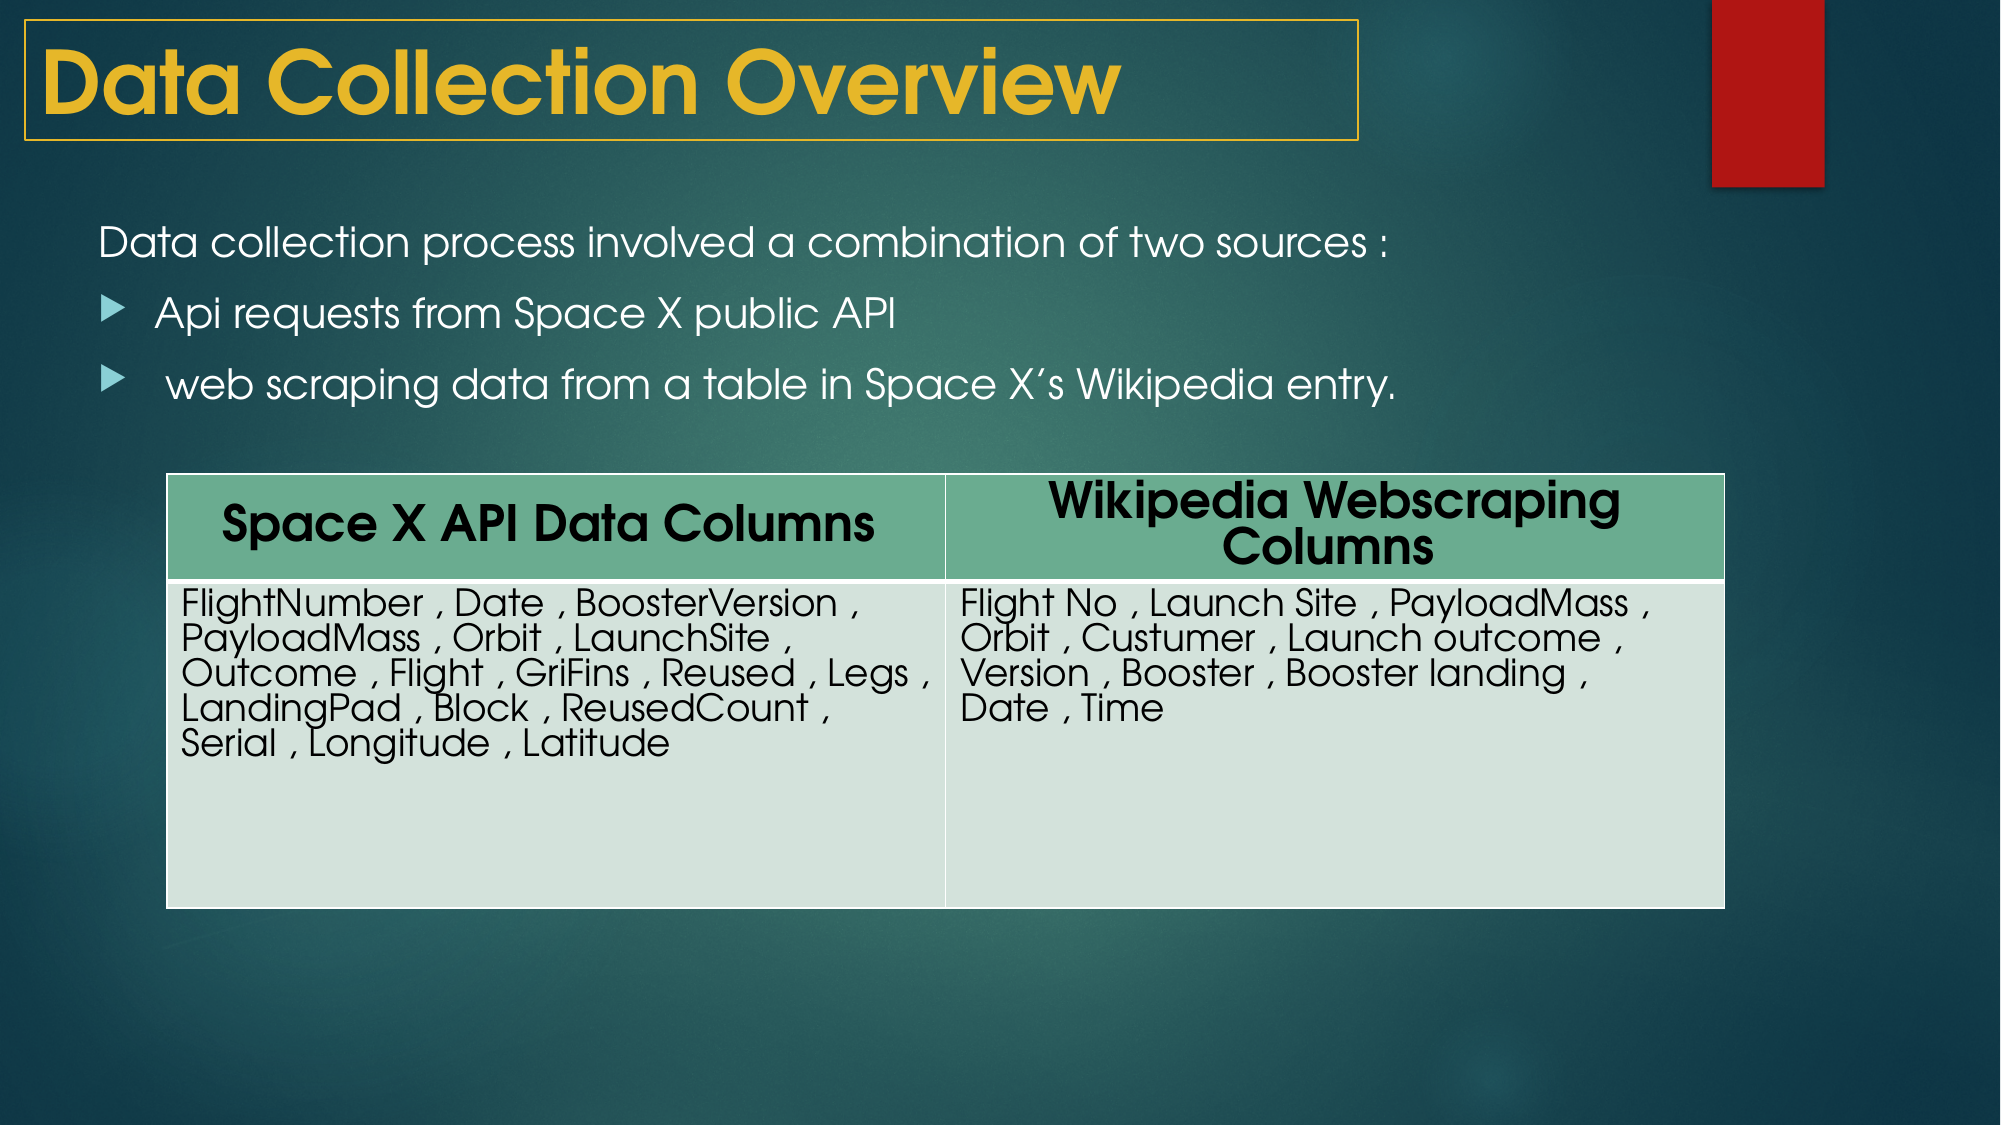

# Data Collection Overview
Data collection process involved a combination of two sources :
Api requests from Space X public API
 web scraping data from a table in Space X’s Wikipedia entry.

| Space X API Data Columns | Wikipedia Webscraping Columns |
| --- | --- |
| FlightNumber , Date , BoosterVersion , PayloadMass , Orbit , LaunchSite , Outcome , Flight , GriFins , Reused , Legs , LandingPad , Block , ReusedCount , Serial , Longitude , Latitude | Flight No , Launch Site , PayloadMass , Orbit , Custumer , Launch outcome , Version , Booster , Booster landing , Date , Time |